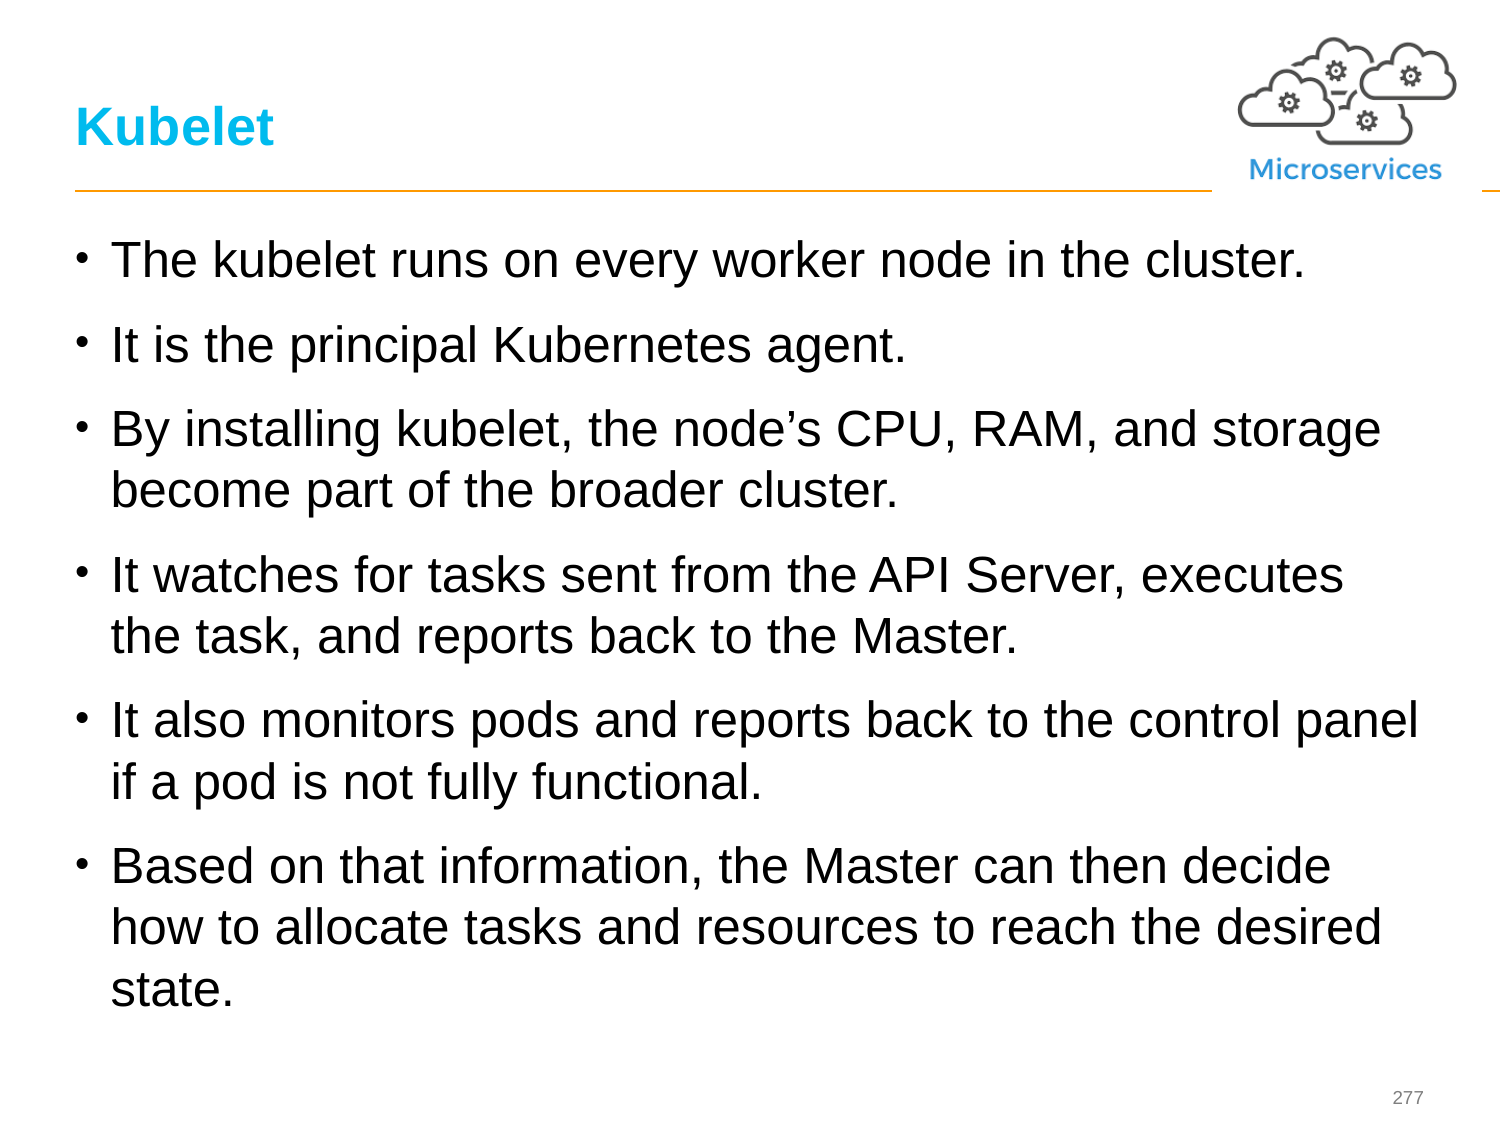

# Kubelet
The kubelet runs on every worker node in the cluster.
It is the principal Kubernetes agent.
By installing kubelet, the node’s CPU, RAM, and storage become part of the broader cluster.
It watches for tasks sent from the API Server, executes the task, and reports back to the Master.
It also monitors pods and reports back to the control panel if a pod is not fully functional.
Based on that information, the Master can then decide how to allocate tasks and resources to reach the desired state.